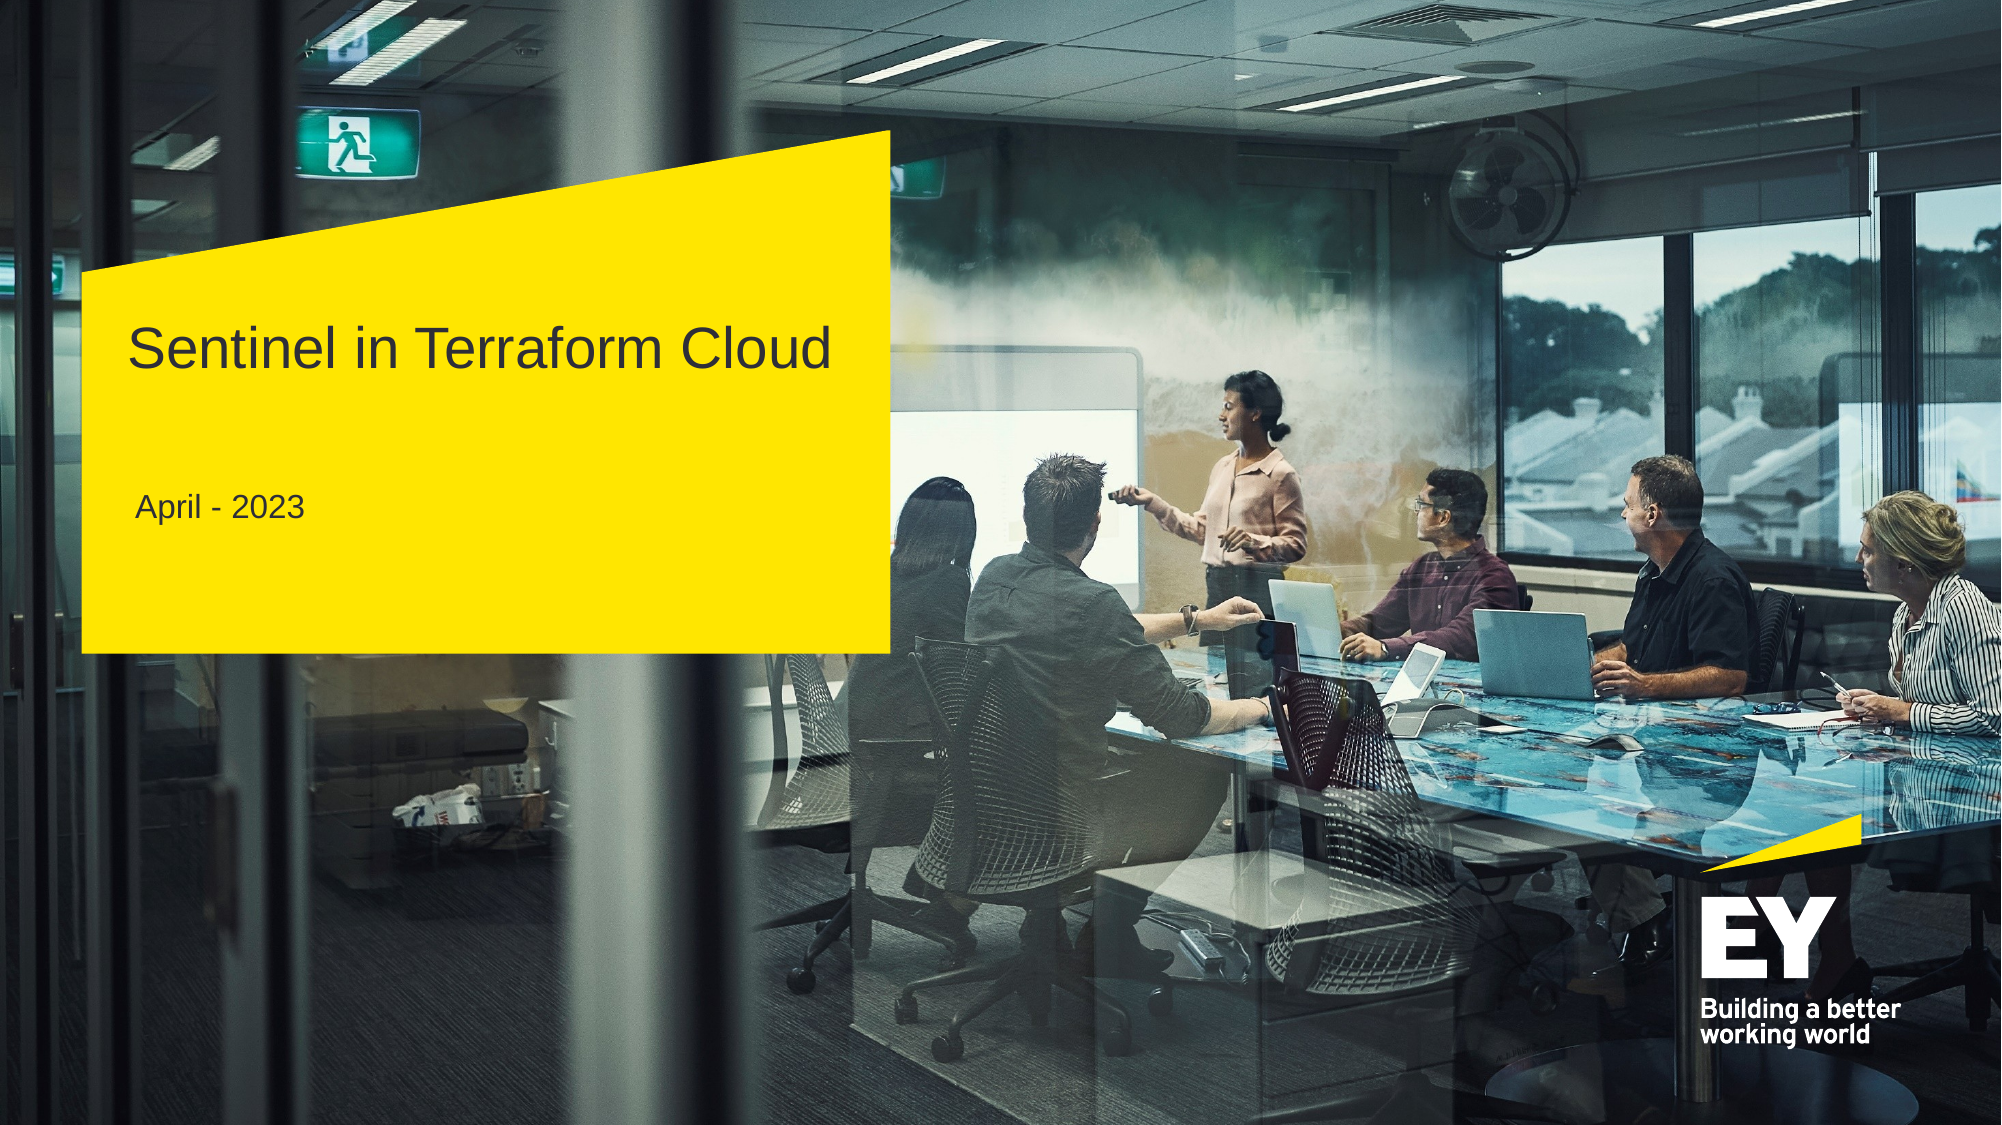

# Sentinel in Terraform Cloud
April - 2023